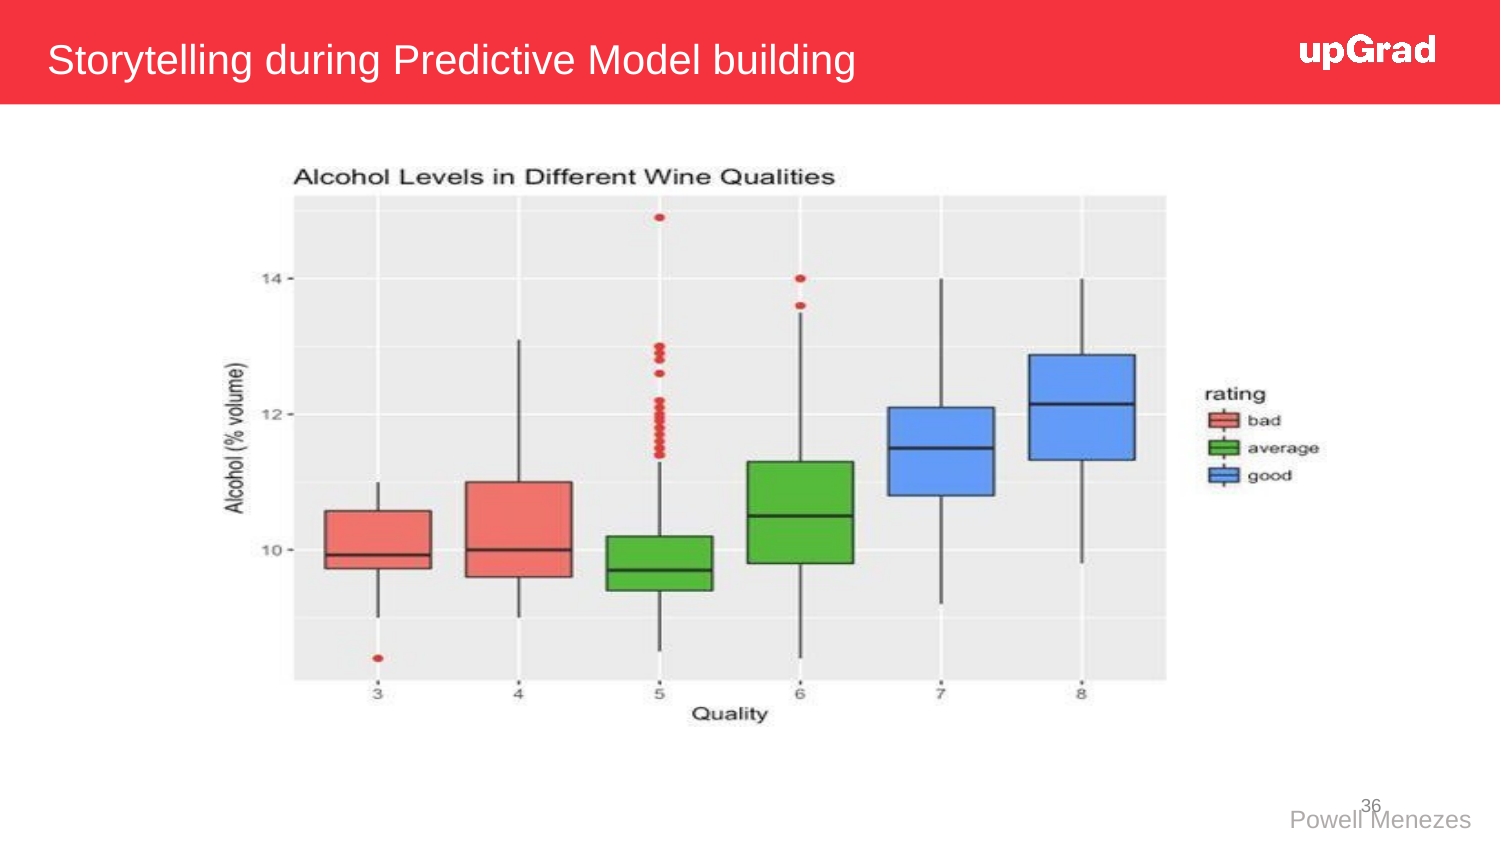

# Storytelling during Predictive Model building

36
Powell Menezes